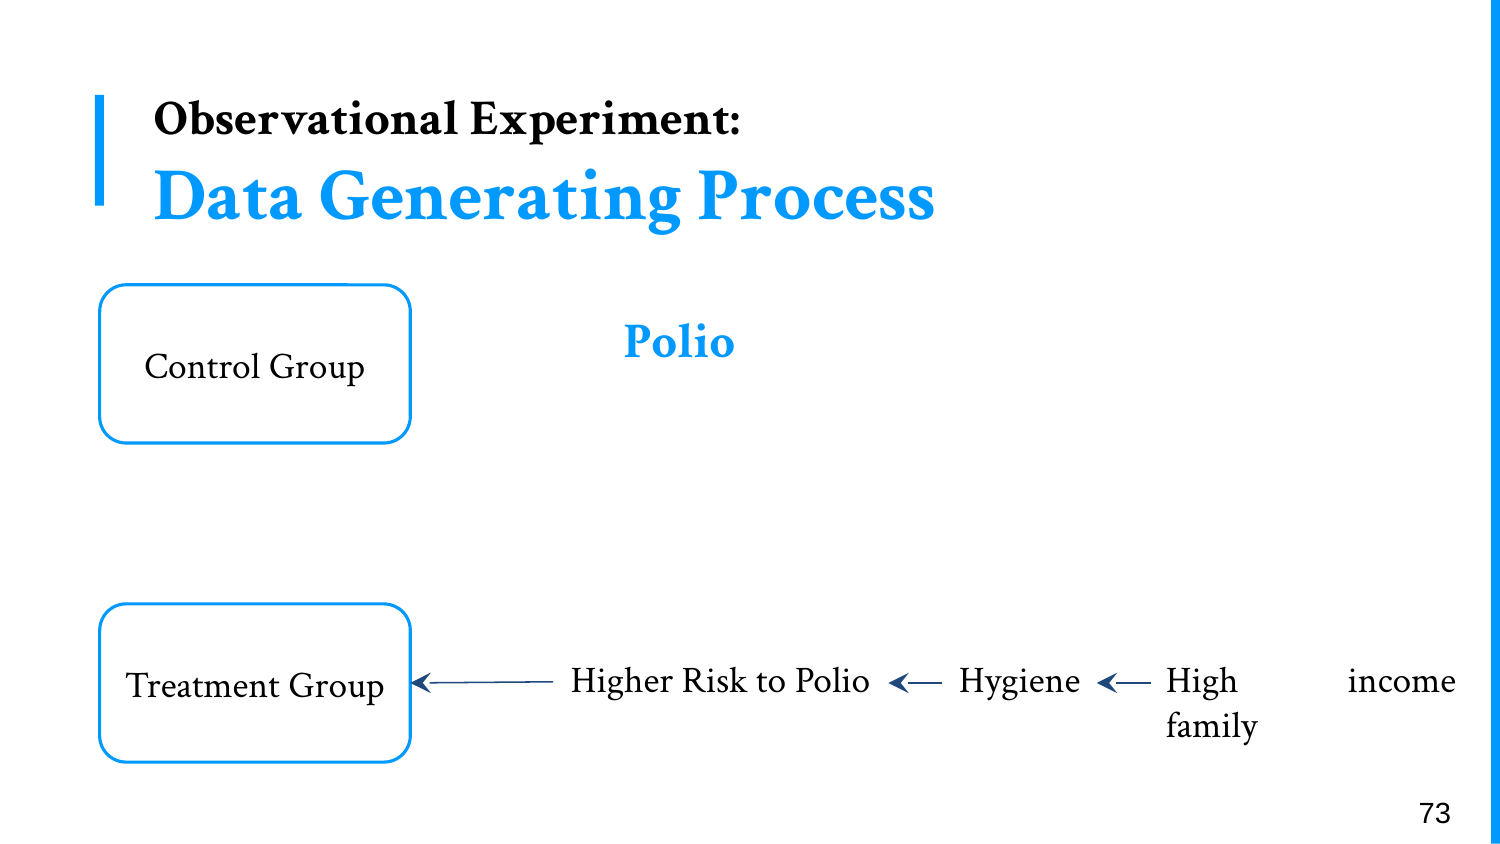

# Observational Experiment:
Data Generating Process

Control Group
Polio
Treatment Group
Higher Risk to Polio
Hygiene
High income family
73